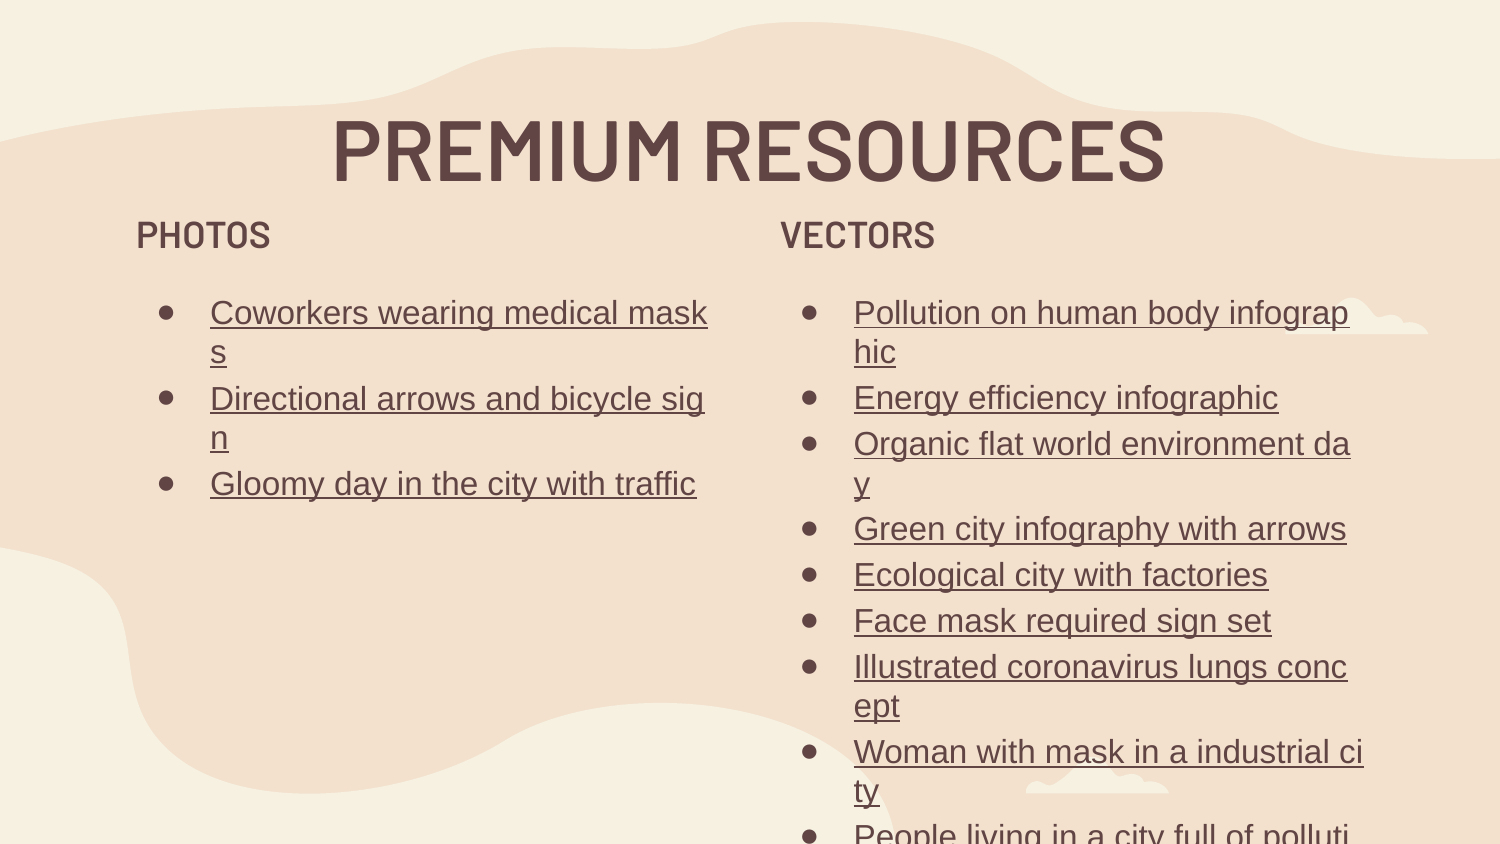

# PREMIUM RESOURCES
PHOTOS
VECTORS
Pollution on human body infographic
Energy efficiency infographic
Organic flat world environment day
Green city infography with arrows
Ecological city with factories
Face mask required sign set
Illustrated coronavirus lungs concept
Woman with mask in a industrial city
People living in a city full of pollution
Factory polluting a close lake
Coworkers wearing medical masks
Directional arrows and bicycle sign
Gloomy day in the city with traffic